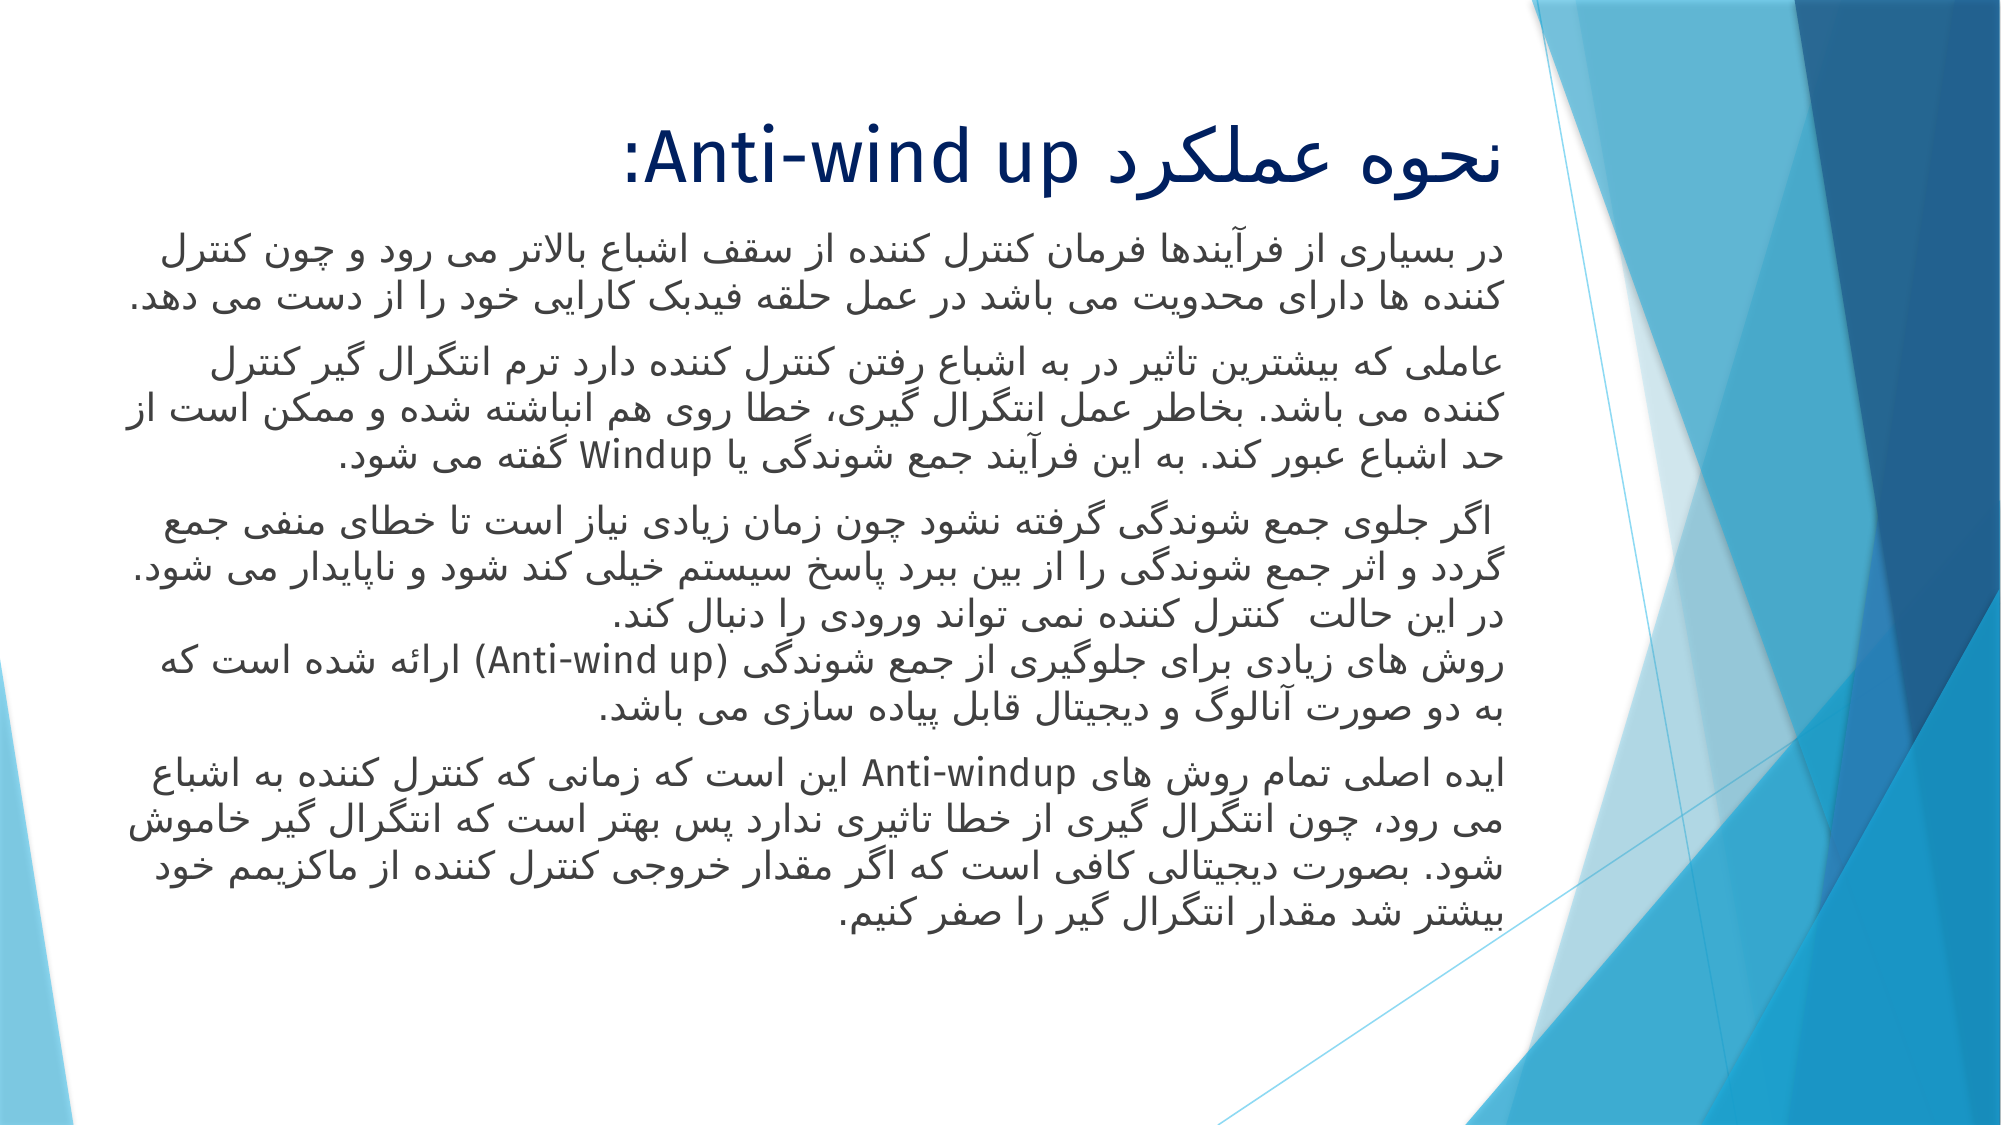

# نحوه عملکرد Anti-wind up:
در بسیاری از فرآیندها فرمان کنترل کننده از سقف اشباع بالاتر می رود و چون کنترل کننده ها دارای محدویت می باشد در عمل حلقه فیدبک کارایی خود را از دست می دهد.
عاملی که بیشترین تاثیر در به اشباع رفتن کنترل کننده دارد ترم انتگرال گیر کنترل کننده می باشد. بخاطر عمل انتگرال گیری، خطا روی هم انباشته شده و ممکن است از حد اشباع عبور کند. به این فرآیند جمع شوندگی یا Windup گفته می شود.
 اگر جلوی جمع شوندگی گرفته نشود چون زمان زیادی نیاز است تا خطای منفی جمع گردد و اثر جمع شوندگی را از بین ببرد پاسخ سیستم خیلی کند شود و ناپایدار می شود. در این حالت  کنترل کننده نمی تواند ورودی را دنبال کند.
روش های زیادی برای جلوگیری از جمع شوندگی (Anti-wind up) ارائه شده است که به دو صورت آنالوگ و دیجیتال قابل پیاده سازی می باشد.
‫ایده اصلی تمام روش های Anti-windup این است که زمانی که کنترل کننده به اشباع می رود، چون انتگرال گیری از خطا تاثیری ندارد پس بهتر است که انتگرال گیر خاموش شود. بصورت دیجیتالی کافی است که اگر مقدار خروجی کنترل کننده از ماکزیمم خود بیشتر شد مقدار انتگرال گیر را صفر کنیم.‬‬